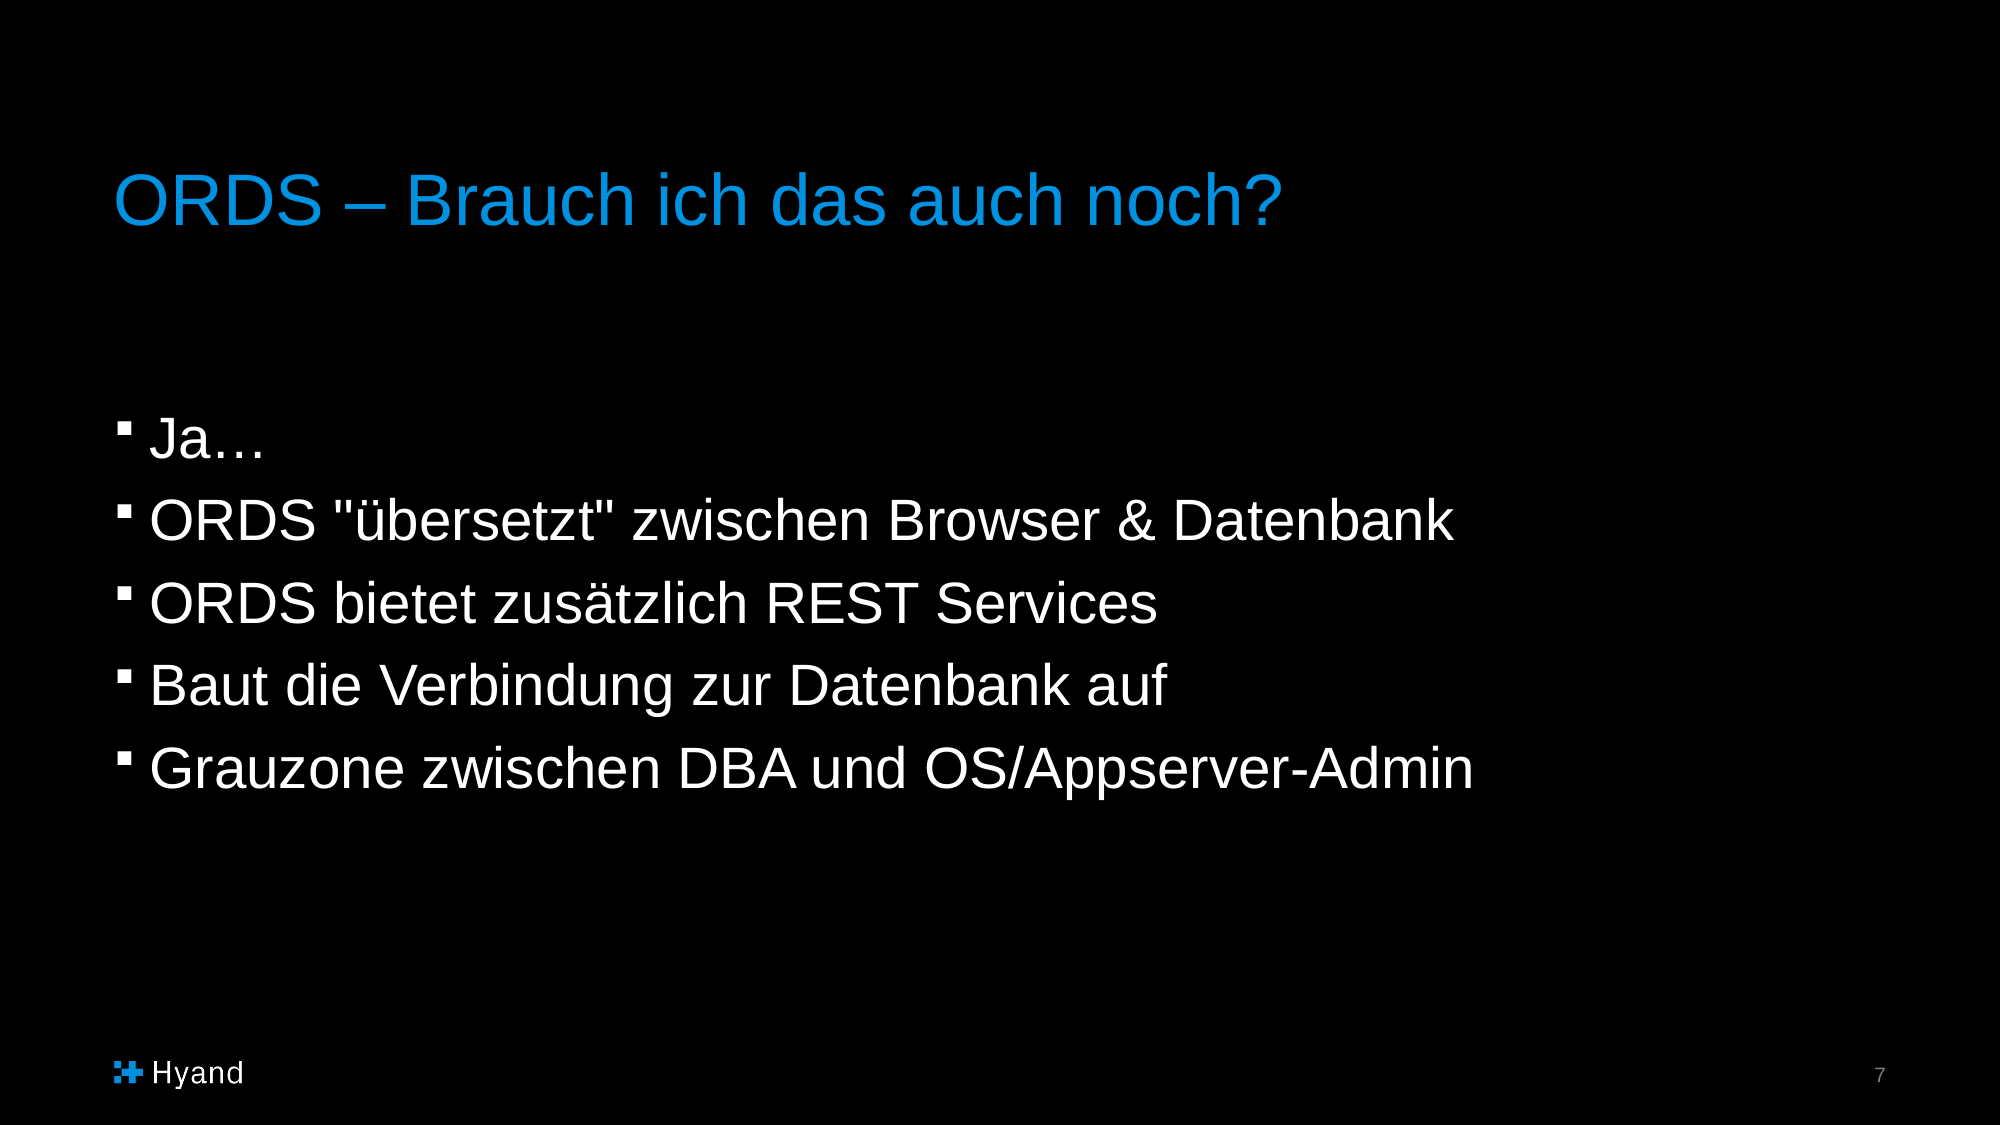

# ORDS – Brauch ich das auch noch?
Ja…
ORDS "übersetzt" zwischen Browser & Datenbank
ORDS bietet zusätzlich REST Services
Baut die Verbindung zur Datenbank auf
Grauzone zwischen DBA und OS/Appserver-Admin
7